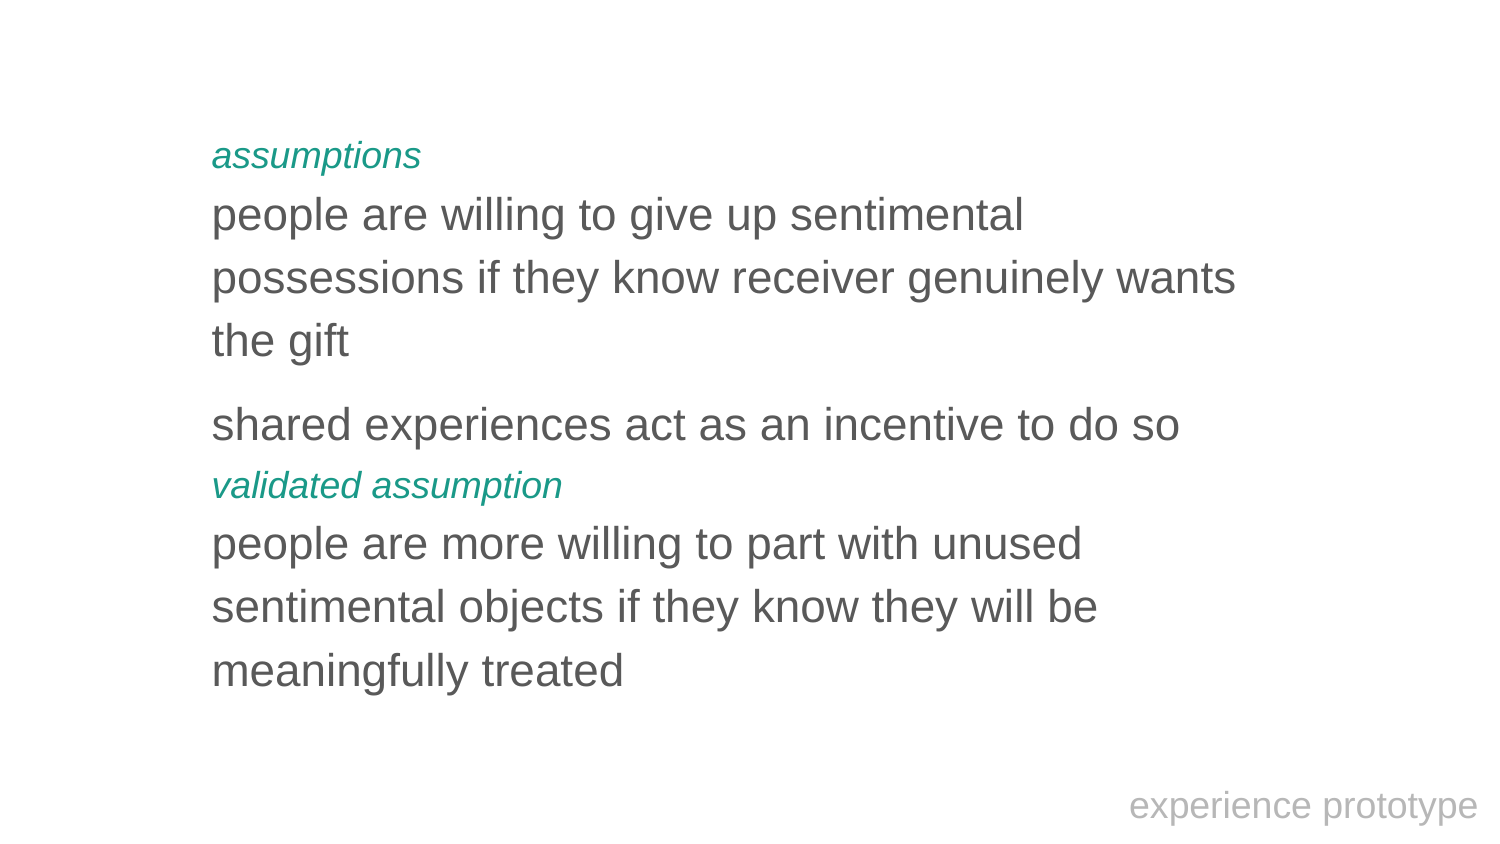

assumptions
people are willing to give up sentimental possessions if they know receiver genuinely wants the gift
shared experiences act as an incentive to do so

validated assumption
people are more willing to part with unused sentimental objects if they know they will be meaningfully treated
# experience prototype